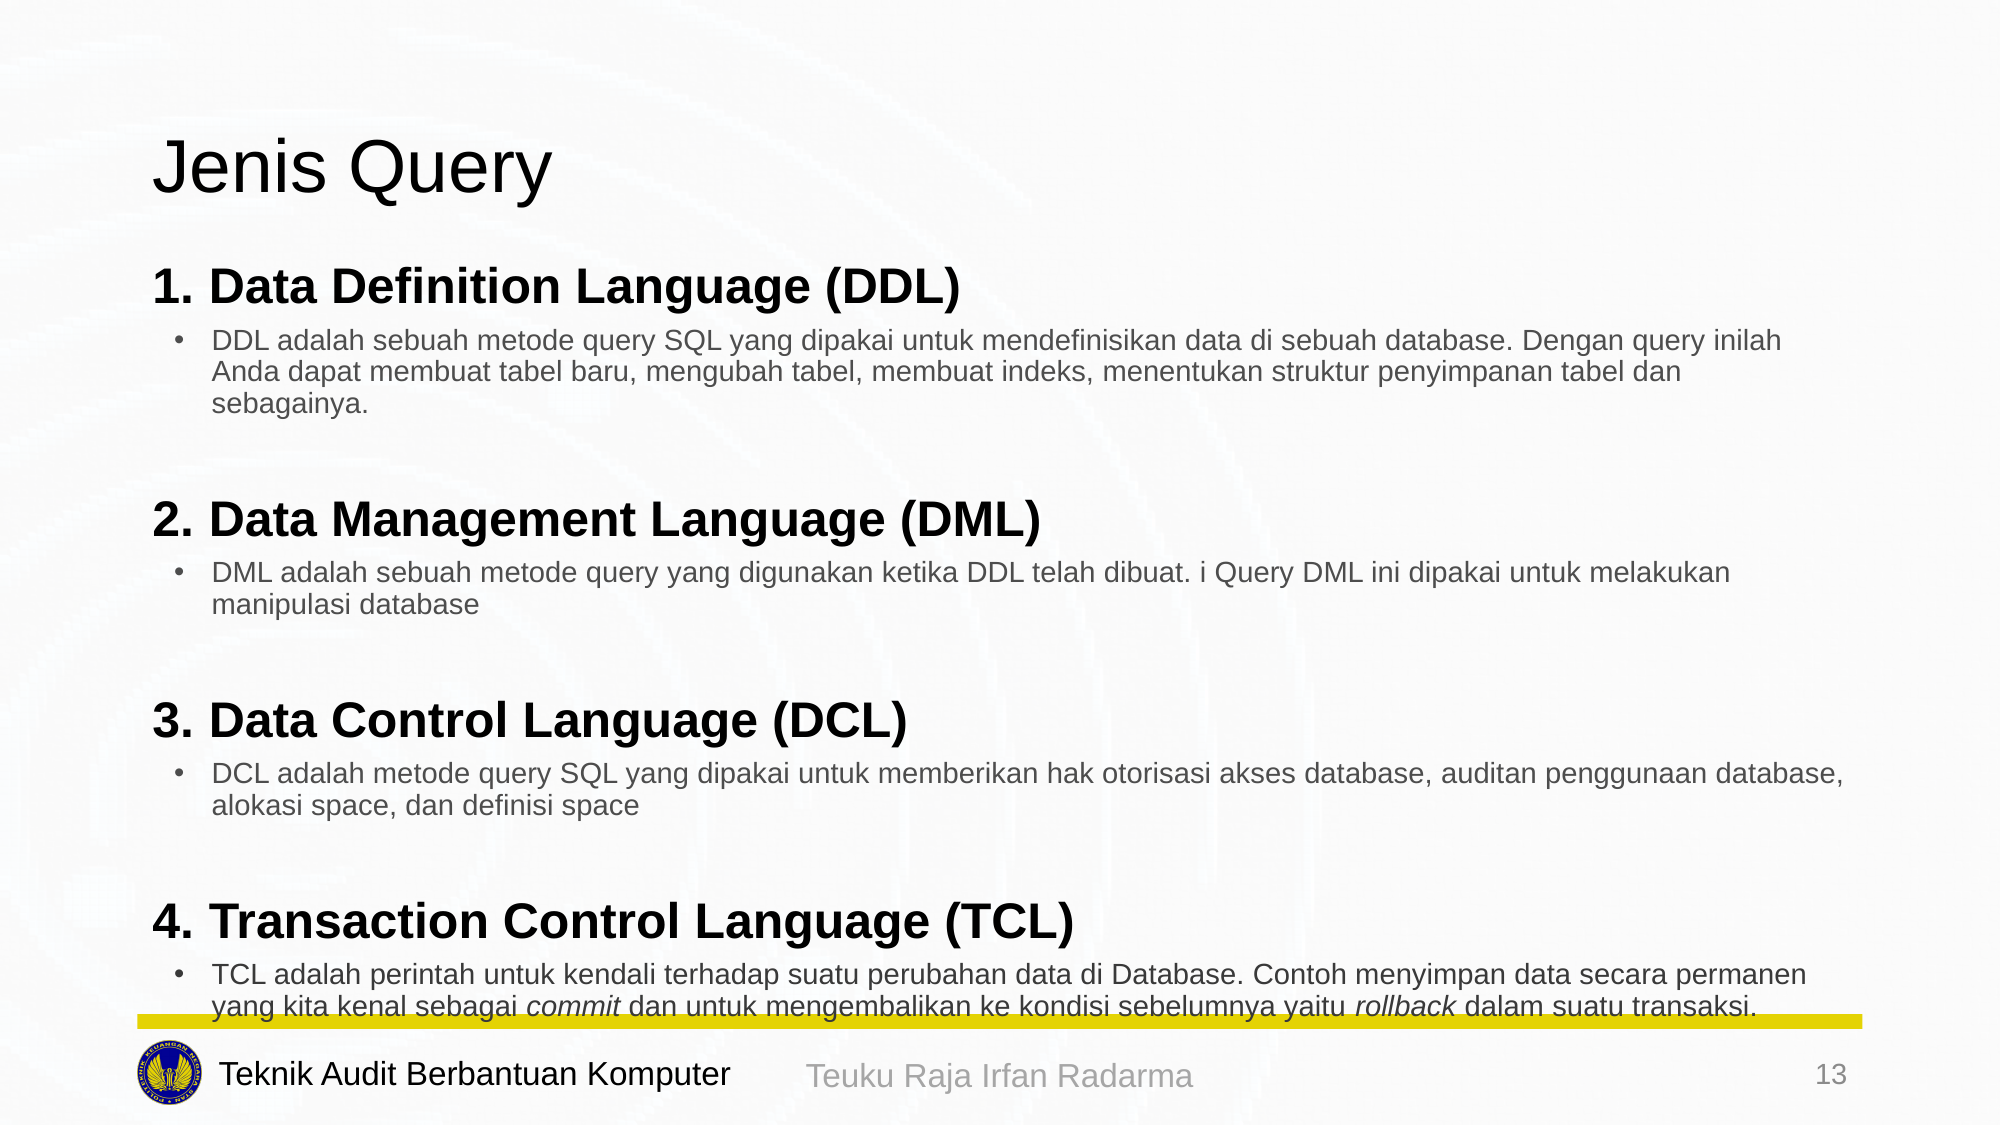

# Jenis Query
Data Definition Language (DDL)
DDL adalah sebuah metode query SQL yang dipakai untuk mendefinisikan data di sebuah database. Dengan query inilah Anda dapat membuat tabel baru, mengubah tabel, membuat indeks, menentukan struktur penyimpanan tabel dan sebagainya.

Data Management Language (DML)
DML adalah sebuah metode query yang digunakan ketika DDL telah dibuat. i Query DML ini dipakai untuk melakukan manipulasi database

Data Control Language (DCL)
DCL adalah metode query SQL yang dipakai untuk memberikan hak otorisasi akses database, auditan penggunaan database, alokasi space, dan definisi space

Transaction Control Language (TCL)
TCL adalah perintah untuk kendali terhadap suatu perubahan data di Database. Contoh menyimpan data secara permanen yang kita kenal sebagai commit dan untuk mengembalikan ke kondisi sebelumnya yaitu rollback dalam suatu transaksi.
13